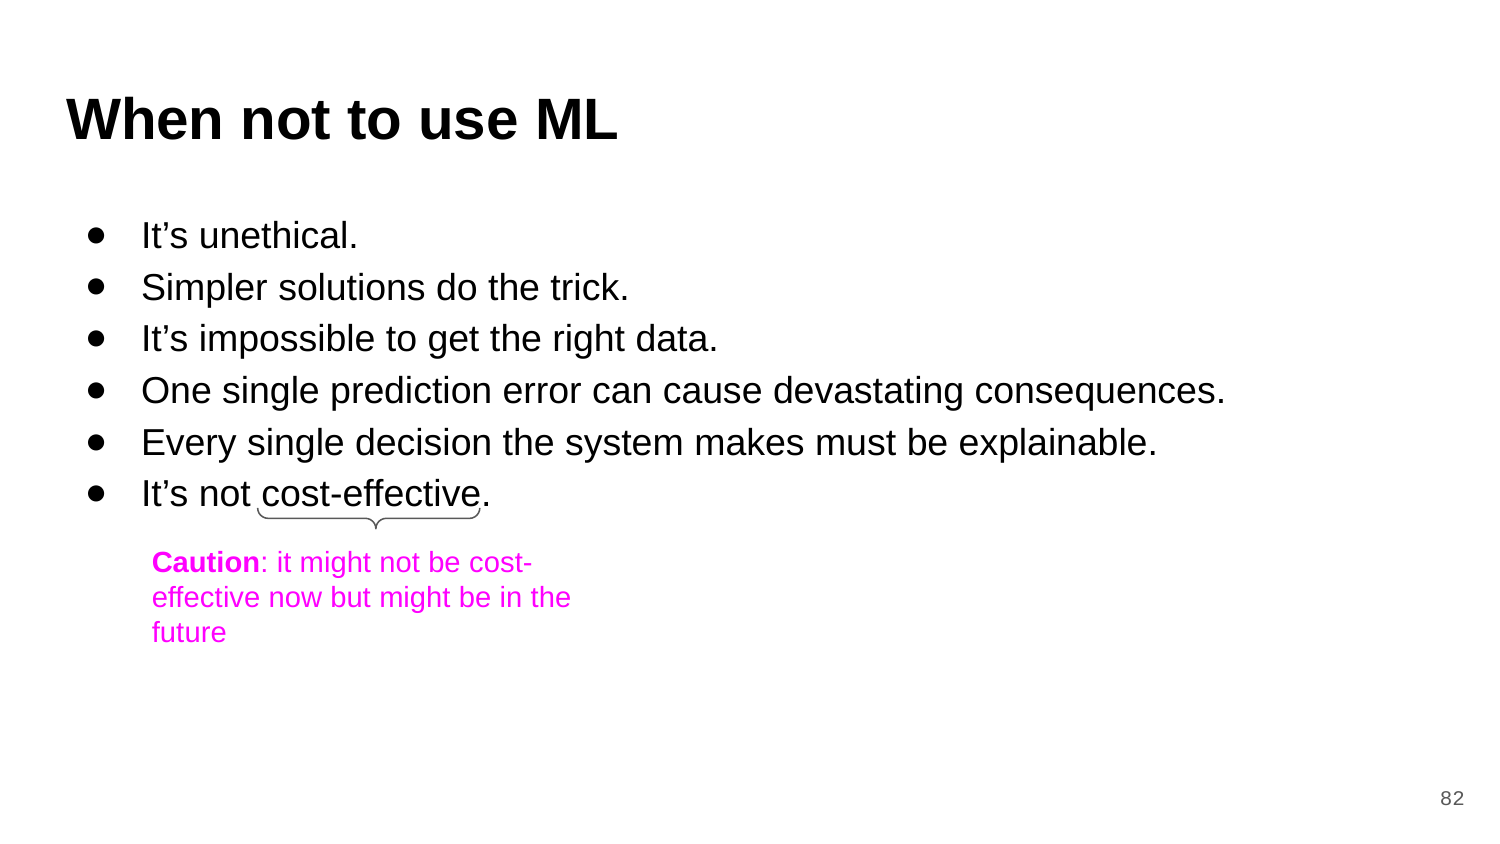

# When not to use ML
It’s unethical.
Simpler solutions do the trick.
It’s impossible to get the right data.
One single prediction error can cause devastating consequences.
Every single decision the system makes must be explainable.
It’s not cost-effective.

Caution: it might not be cost-effective now but might be in the future
82